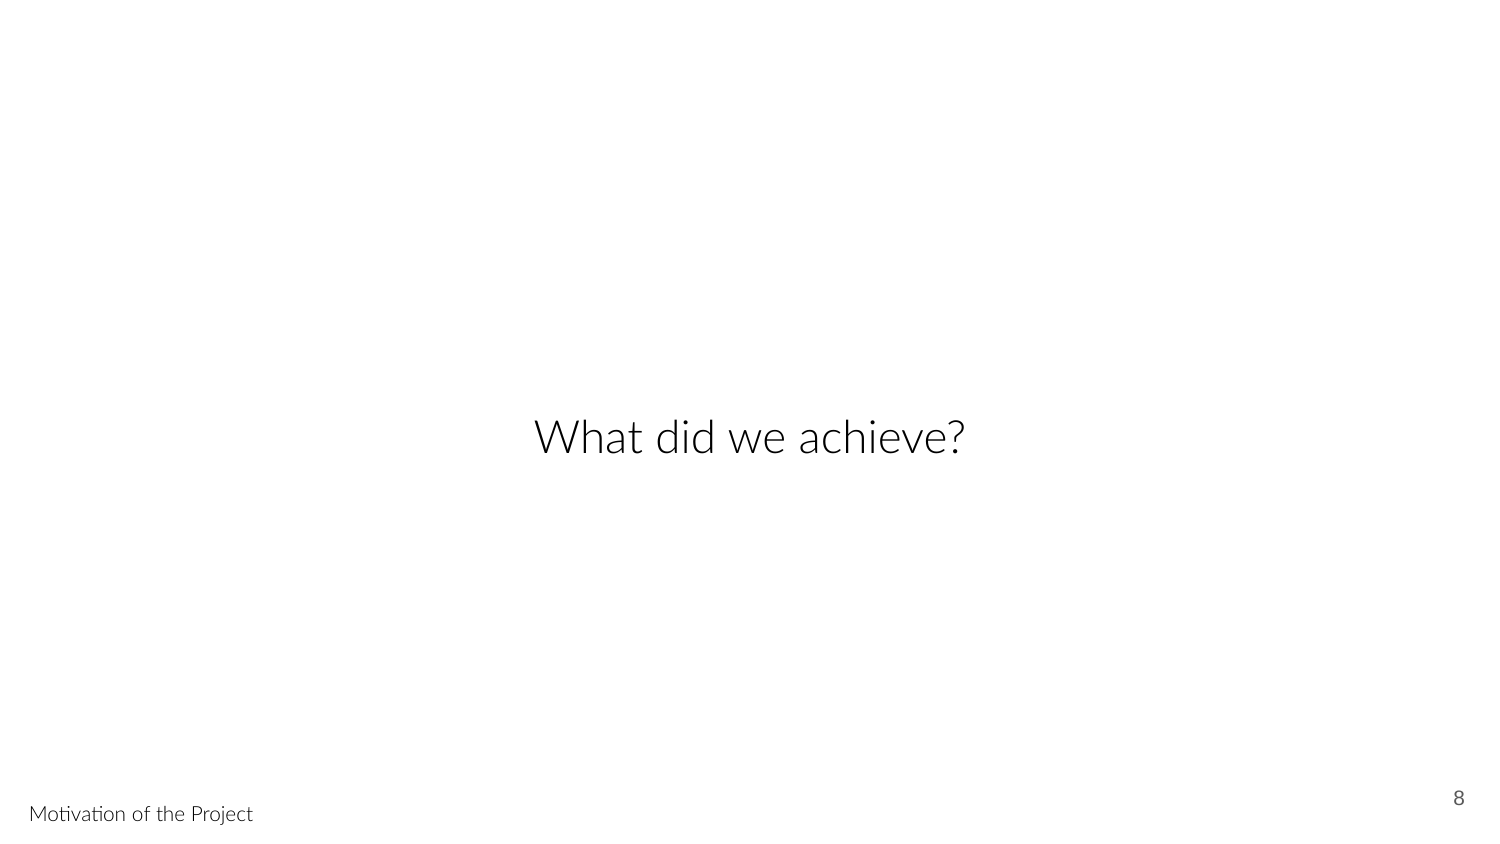

What did we achieve?
8
Motivation of the Project